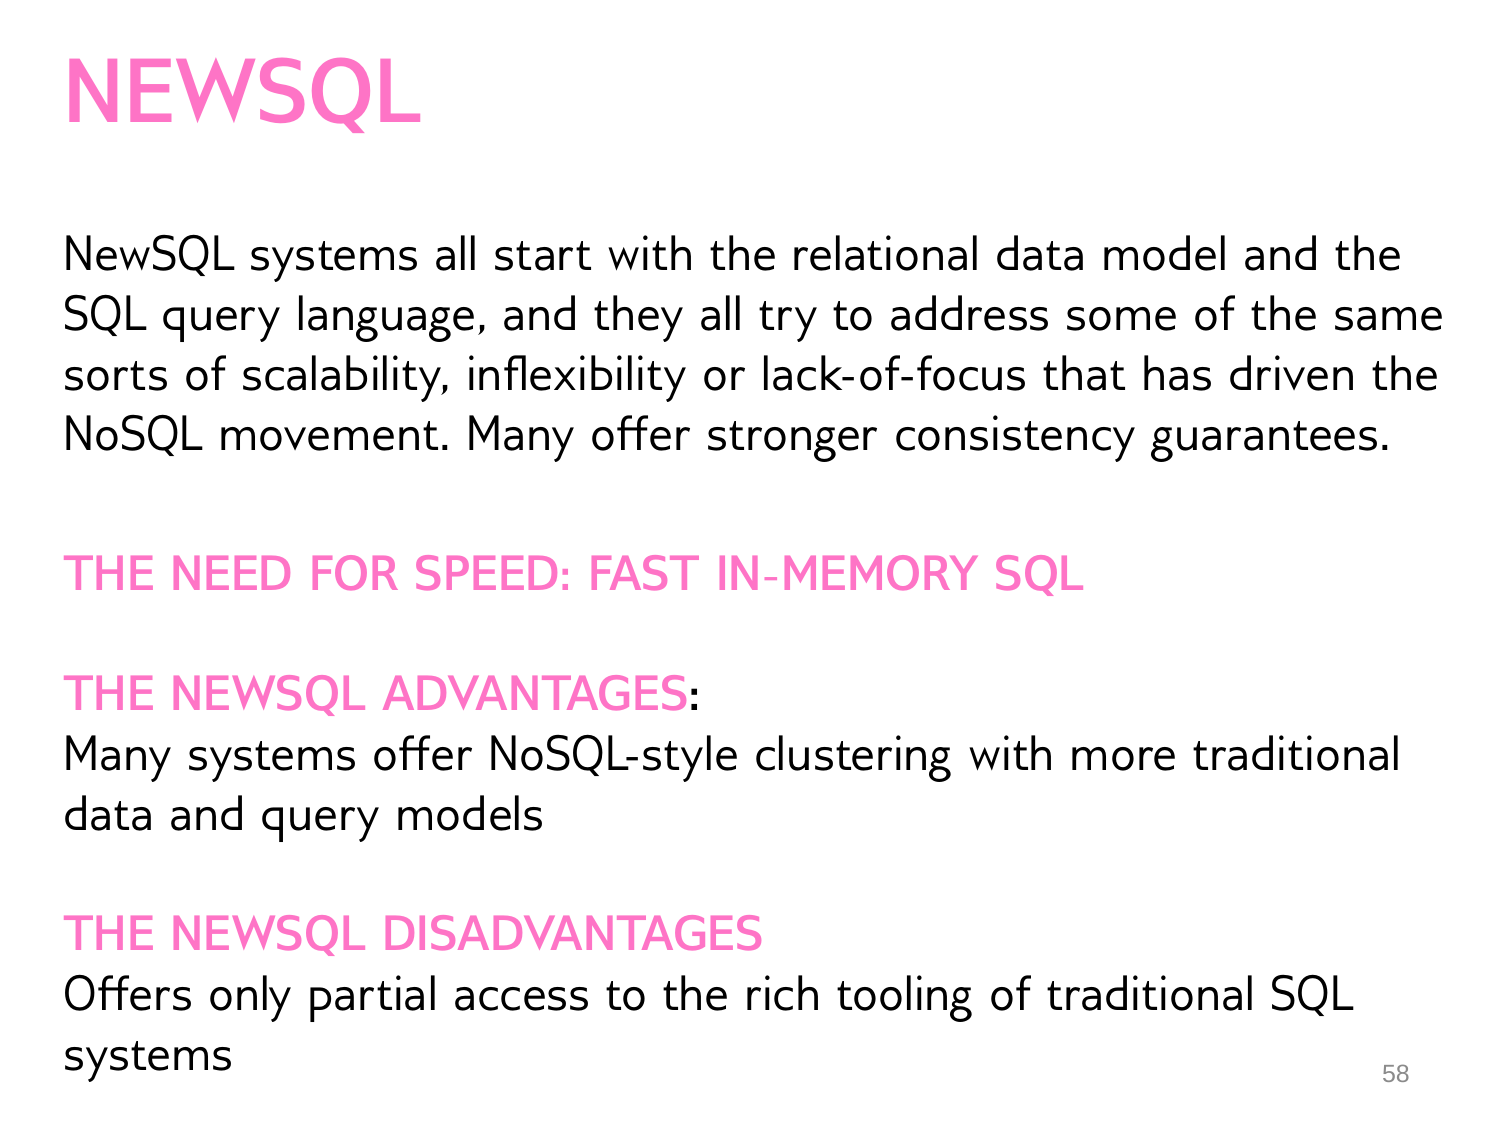

NEWSQL

NewSQL systems all start with the relational data model and the SQL query language, and they all try to address some of the same sorts of scalability, inflexibility or lack-of-focus that has driven the NoSQL movement. Many offer stronger consistency guarantees.

THE NEED FOR SPEED: FAST IN-MEMORY SQL

THE NEWSQL ADVANTAGES:
Many systems offer NoSQL-style clustering with more traditional data and query models

THE NEWSQL DISADVANTAGES
Offers only partial access to the rich tooling of traditional SQL systems
58